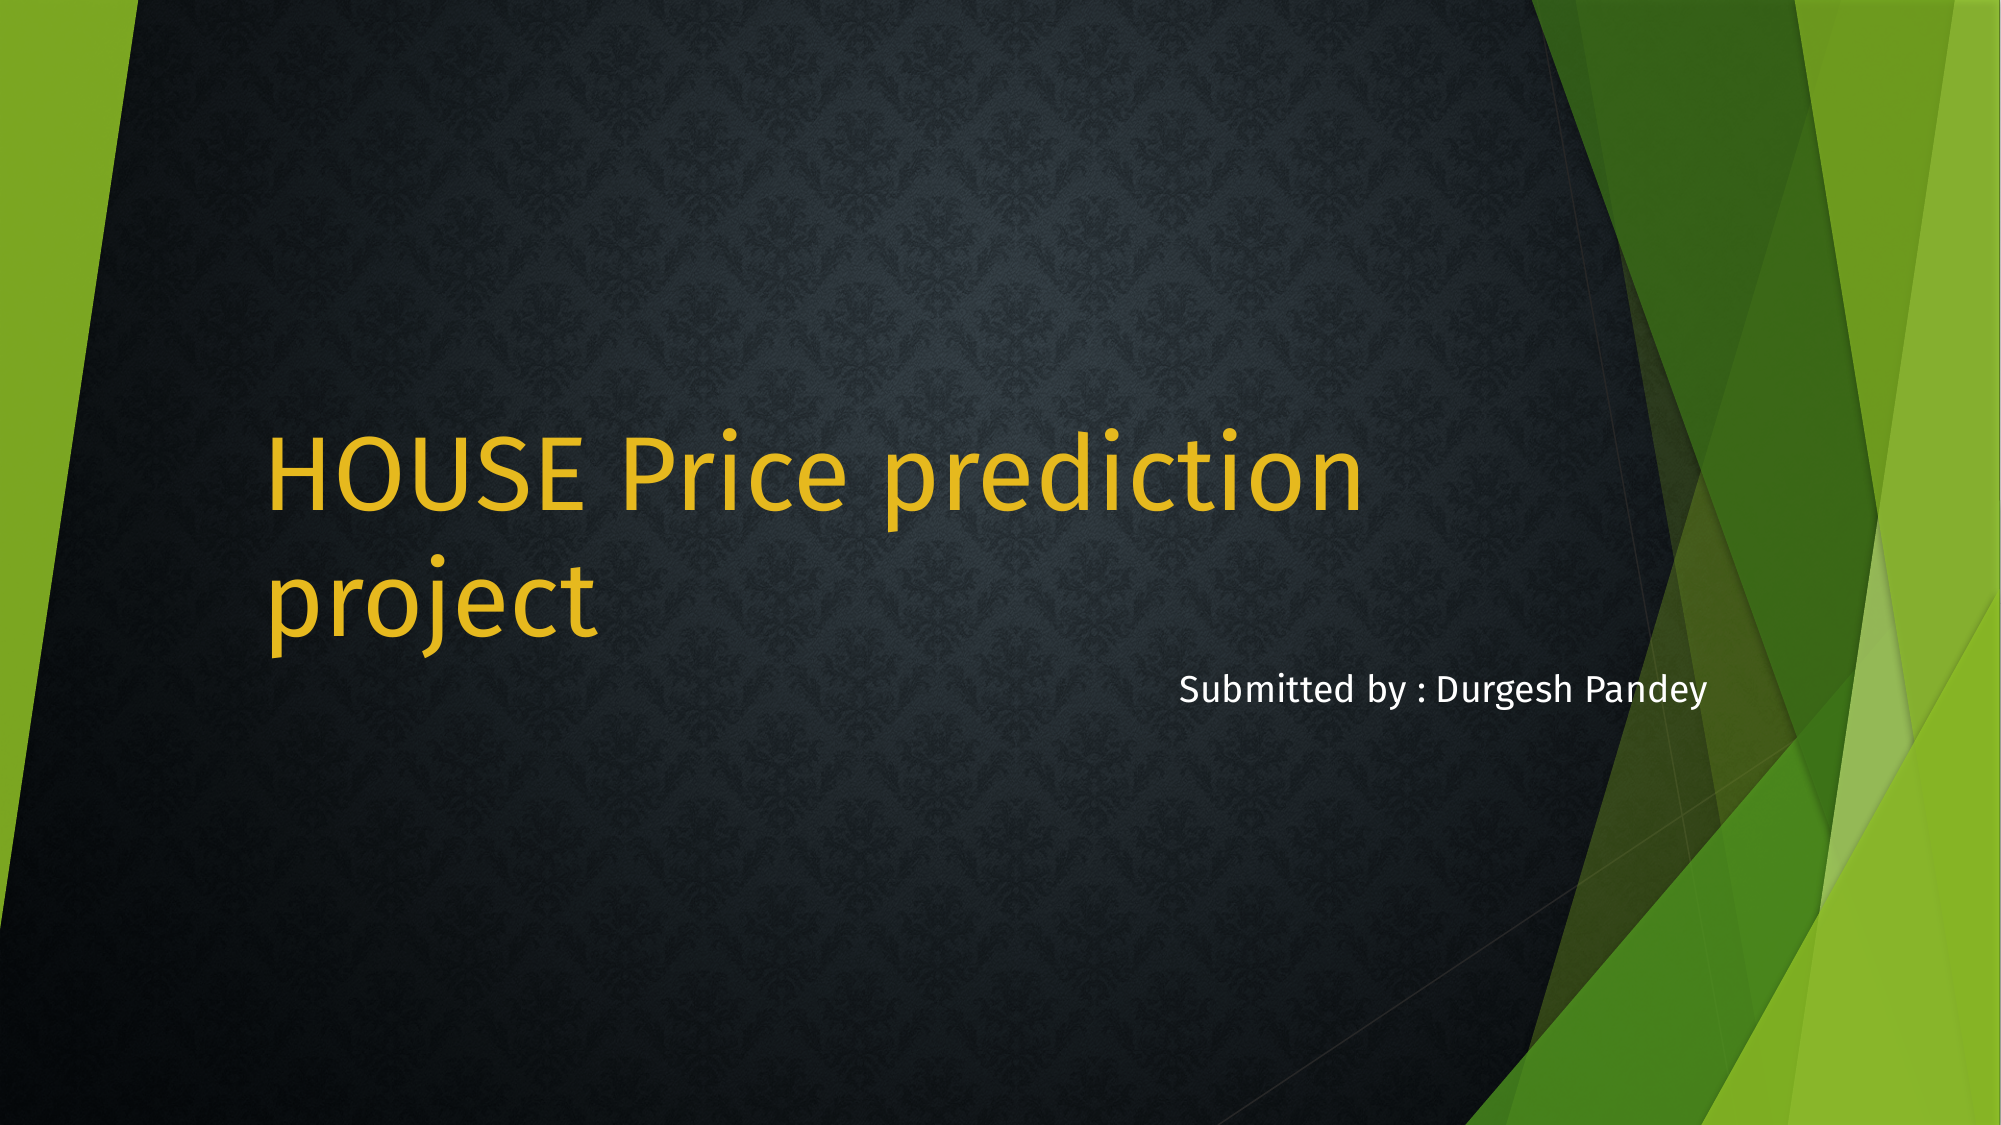

# HOUSE Price prediction project
Submitted by : Durgesh Pandey